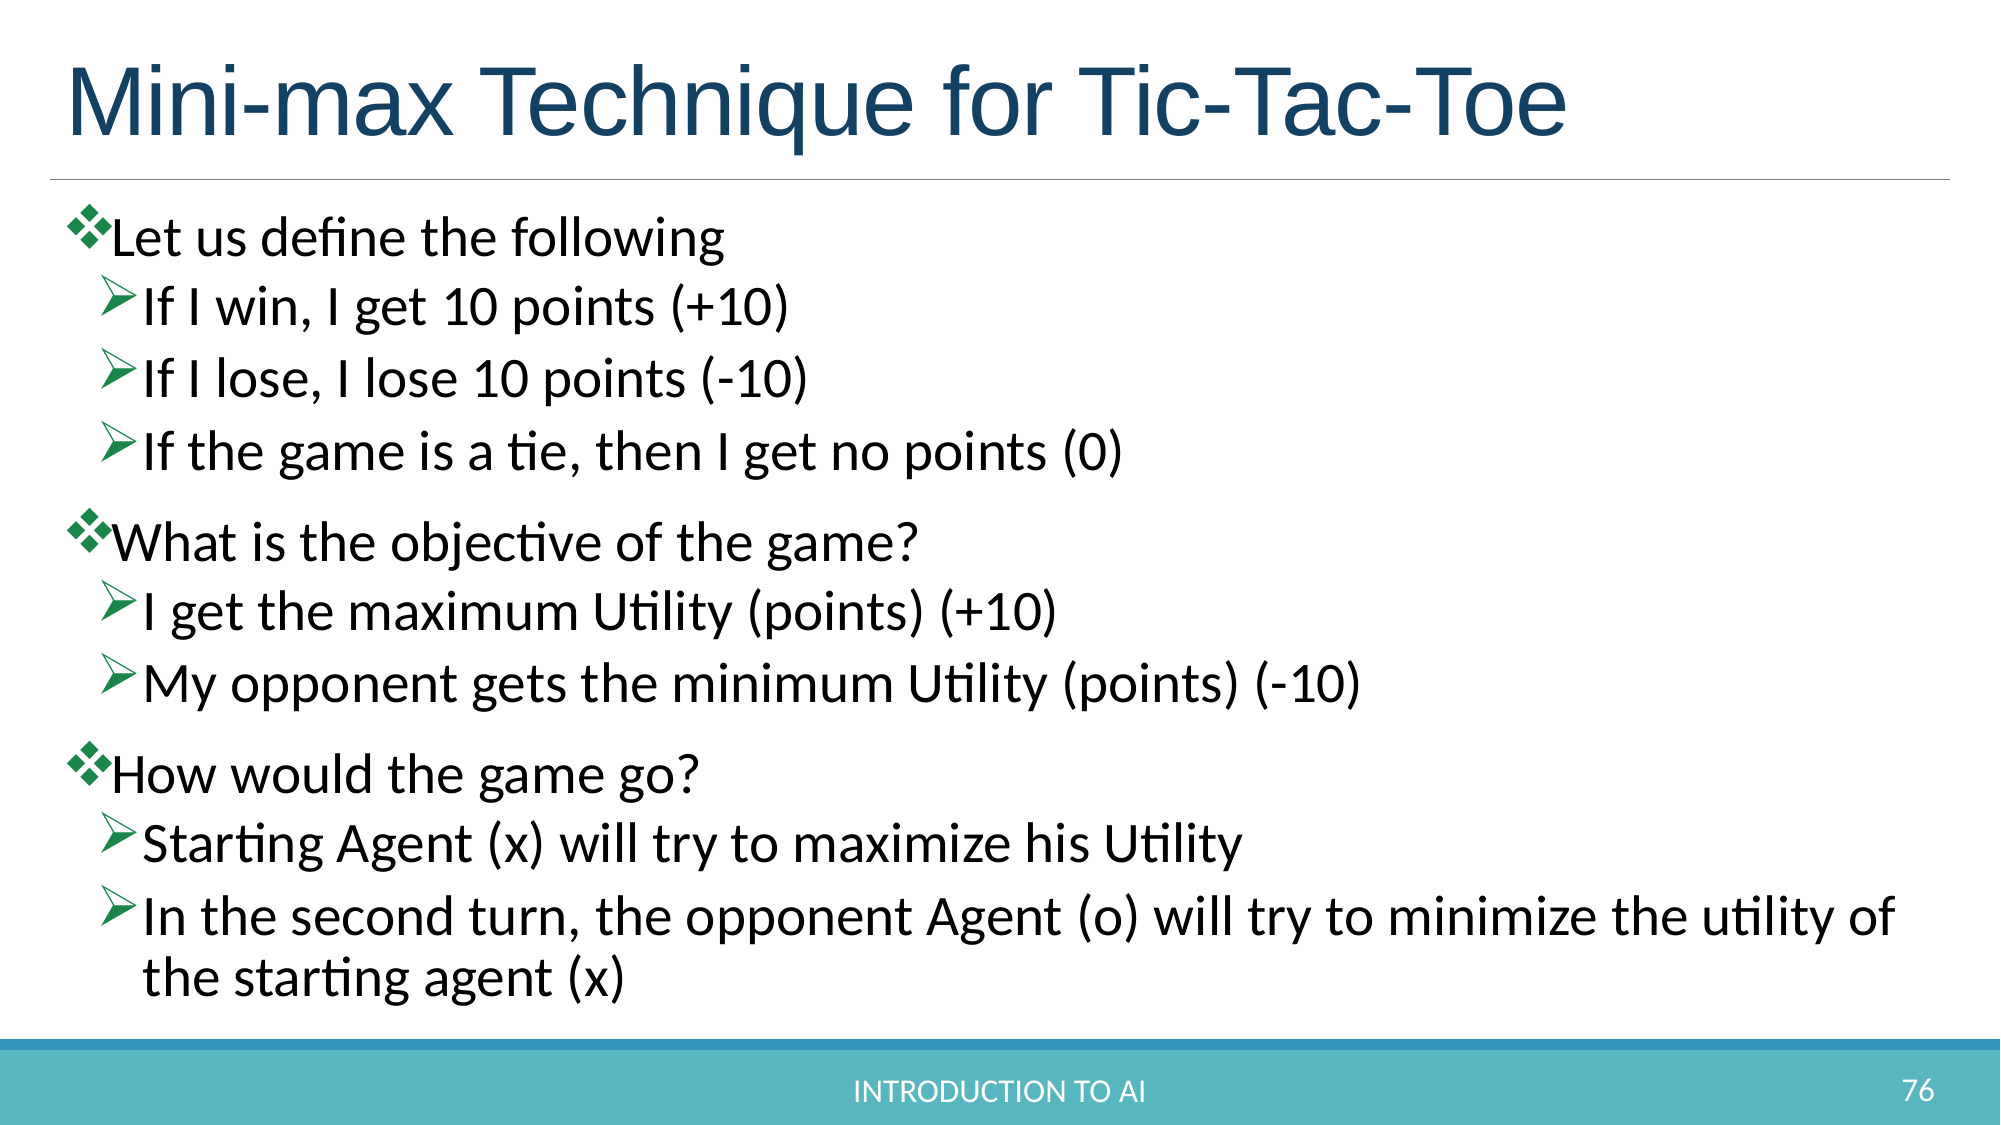

# Mini-max Technique for Tic-Tac-Toe
Let us define the following
If I win, I get 10 points (+10)
If I lose, I lose 10 points (-10)
If the game is a tie, then I get no points (0)
What is the objective of the game?
I get the maximum Utility (points) (+10)
My opponent gets the minimum Utility (points) (-10)
How would the game go?
Starting Agent (x) will try to maximize his Utility
In the second turn, the opponent Agent (o) will try to minimize the utility of the starting agent (x)

76
Introduction to AI